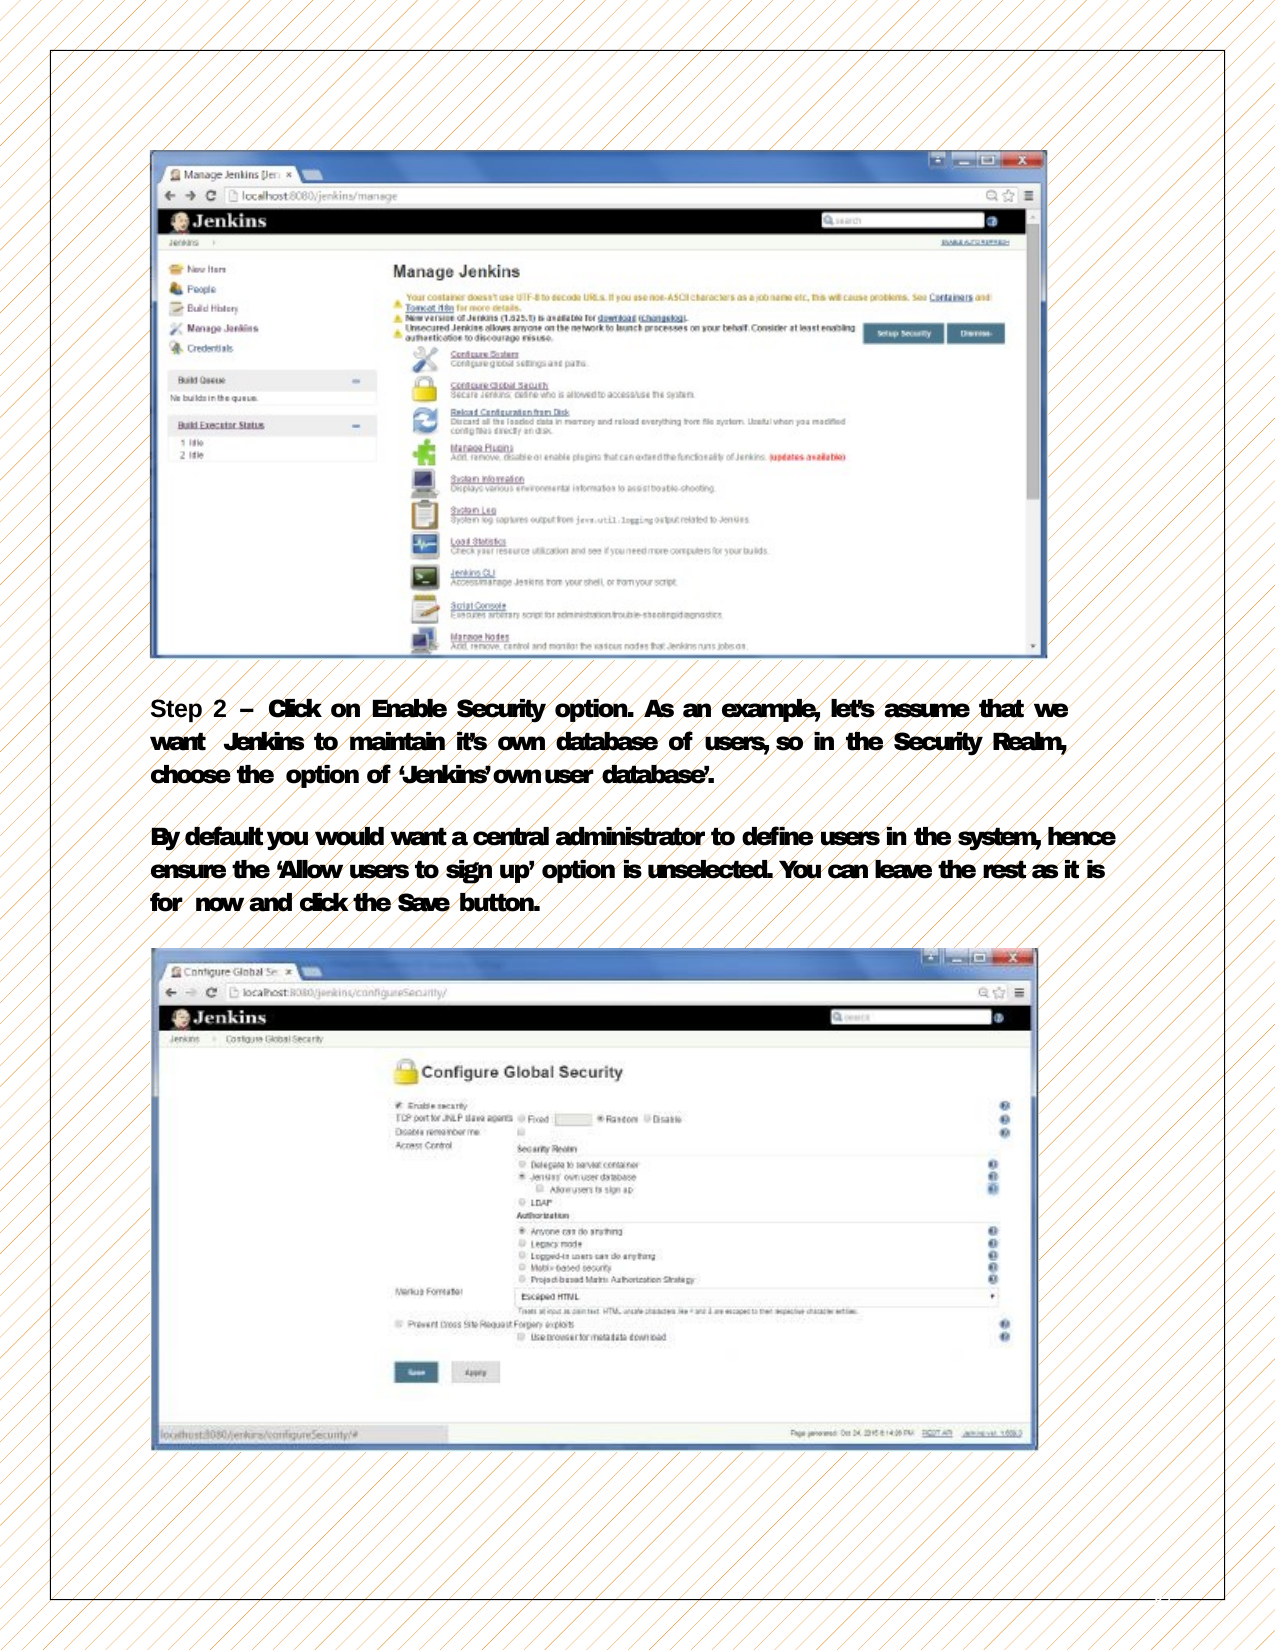

Step 2 − Click on Enable Security option. As an example, let’s assume that we want  Jenkins to maintain it’s own database of users, so in the Security Realm, choose the  option of ‘Jenkins’ own user database’.
By default you would want a central administrator to define users in the system, hence  ensure the ‘Allow users to sign up’ option is unselected. You can leave the rest as it is for  now and click the Save button.
87